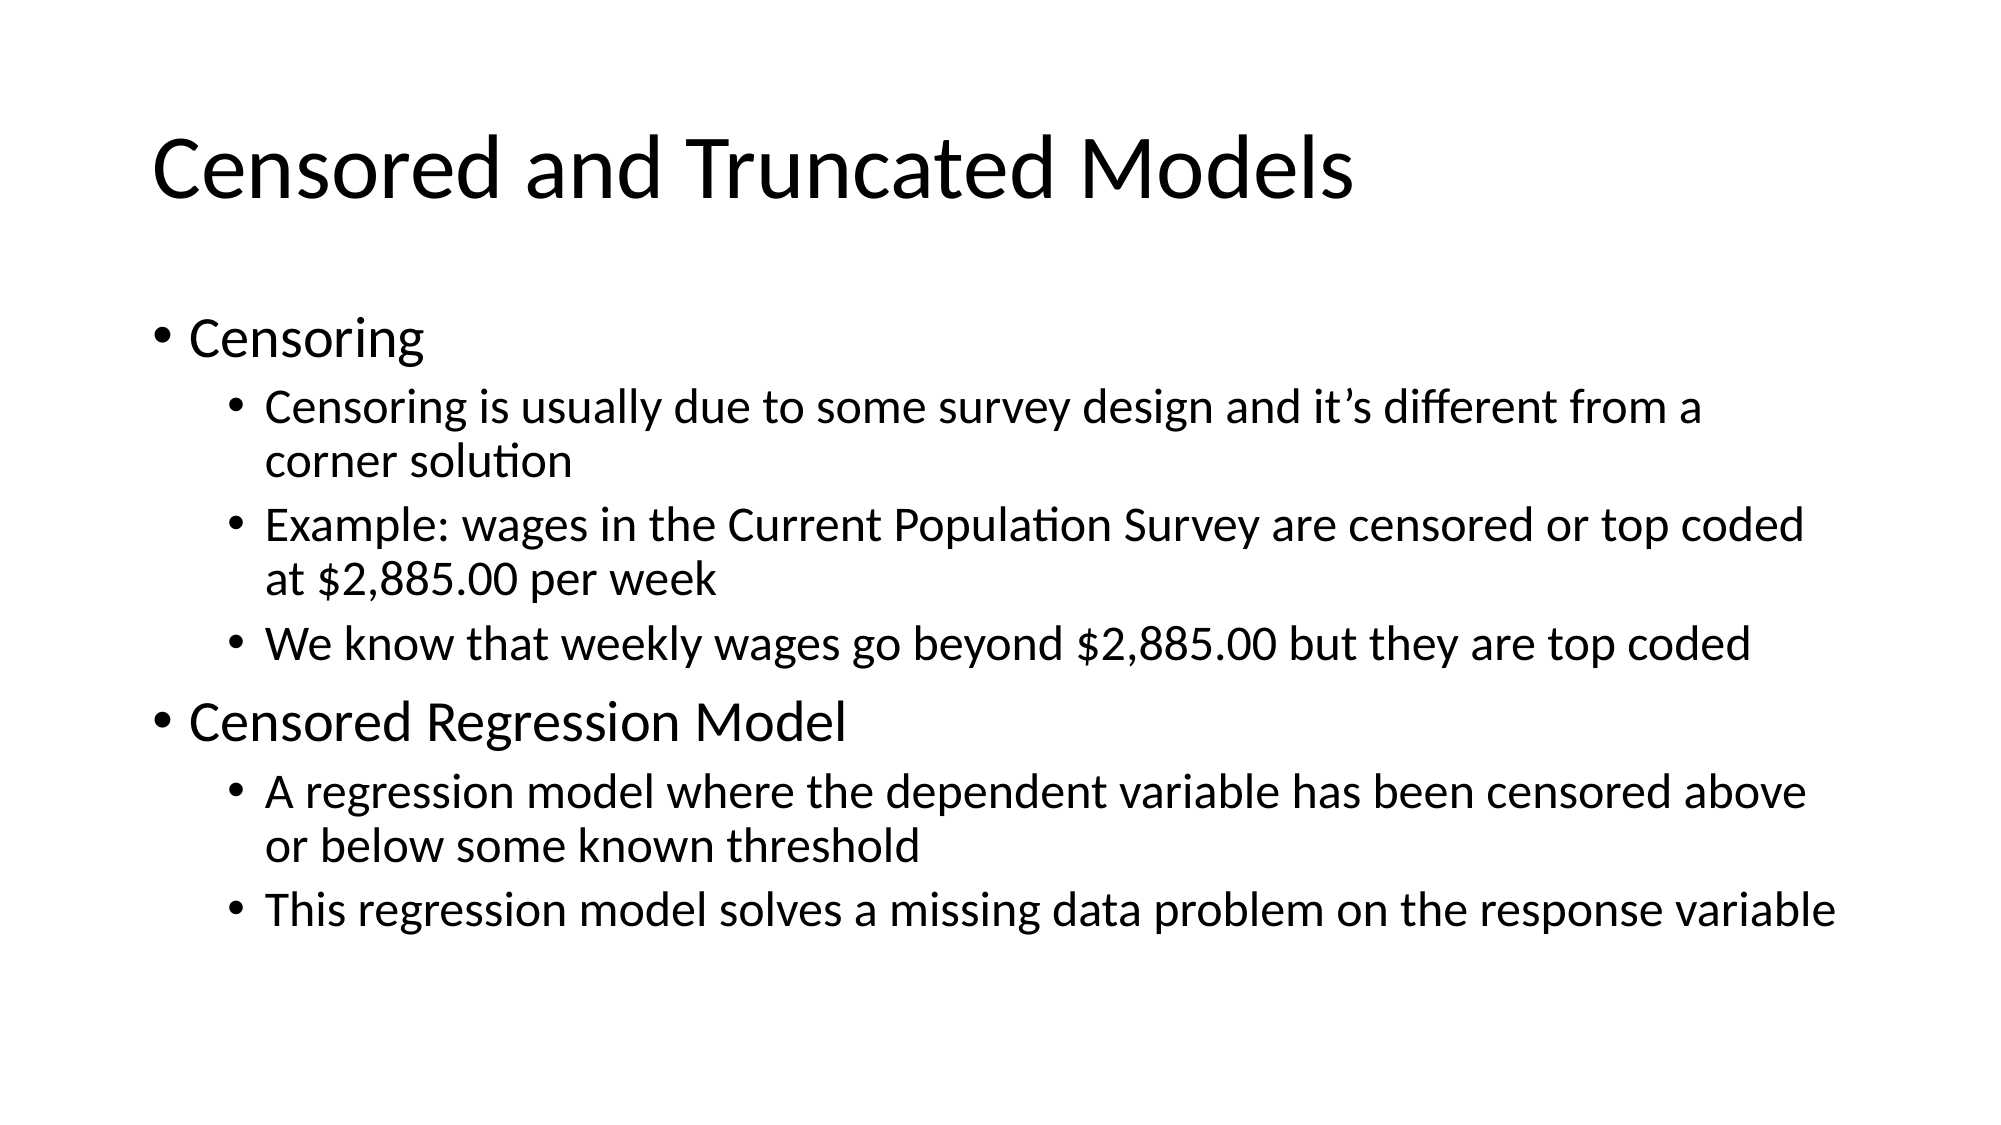

# Censored and Truncated Models
Censoring
Censoring is usually due to some survey design and it’s different from a corner solution
Example: wages in the Current Population Survey are censored or top coded at $2,885.00 per week
We know that weekly wages go beyond $2,885.00 but they are top coded
Censored Regression Model
A regression model where the dependent variable has been censored above or below some known threshold
This regression model solves a missing data problem on the response variable